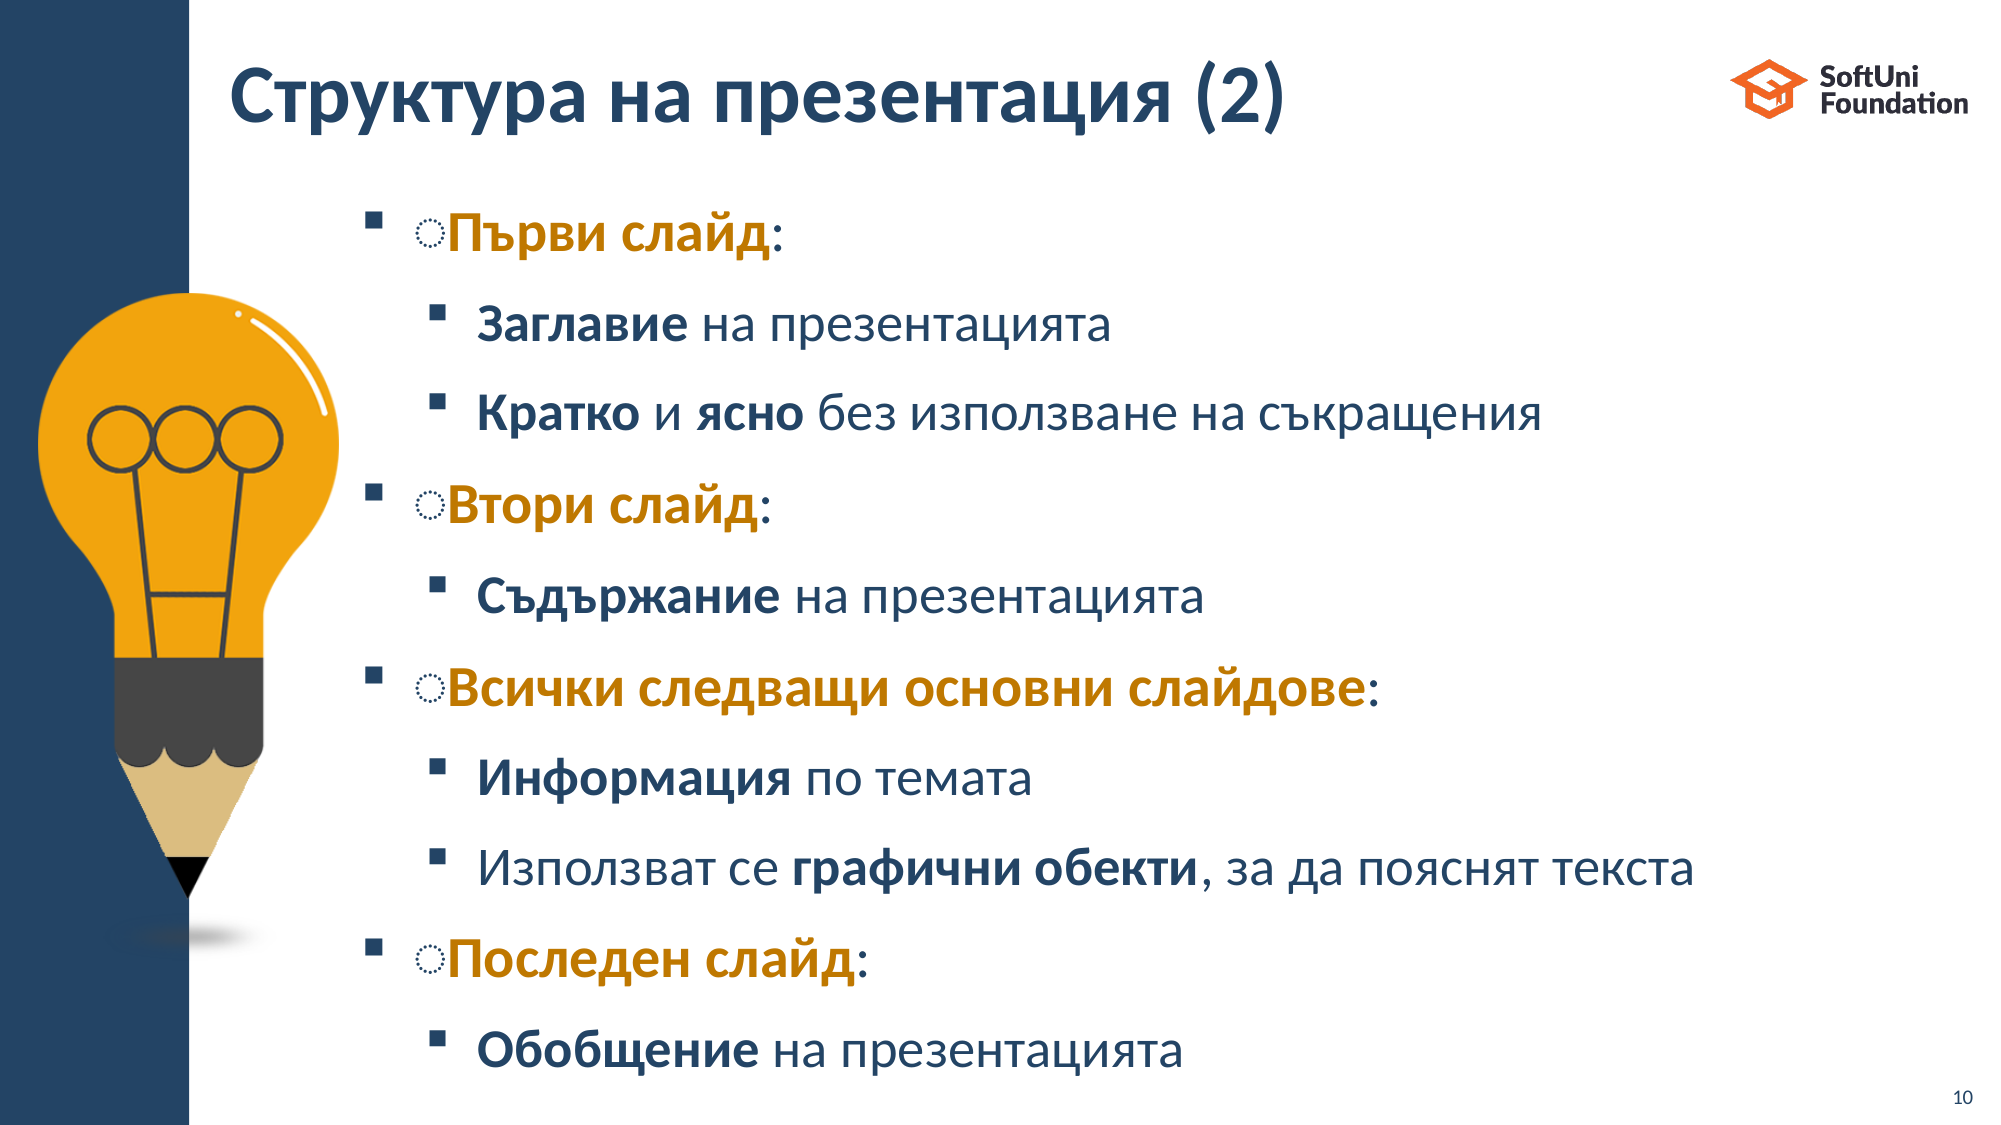

# Структура на презентация (2)
͏Първи слайд:
Заглавие на презентацията
Кратко и ясно без използване на съкращения
͏Втори слайд:
Съдържание на презентацията
͏Всички следващи основни слайдове:
Информация по темата
Използват се графични обекти, за да пояснят текста
͏Последен слайд:
Обобщение на презентацията
10